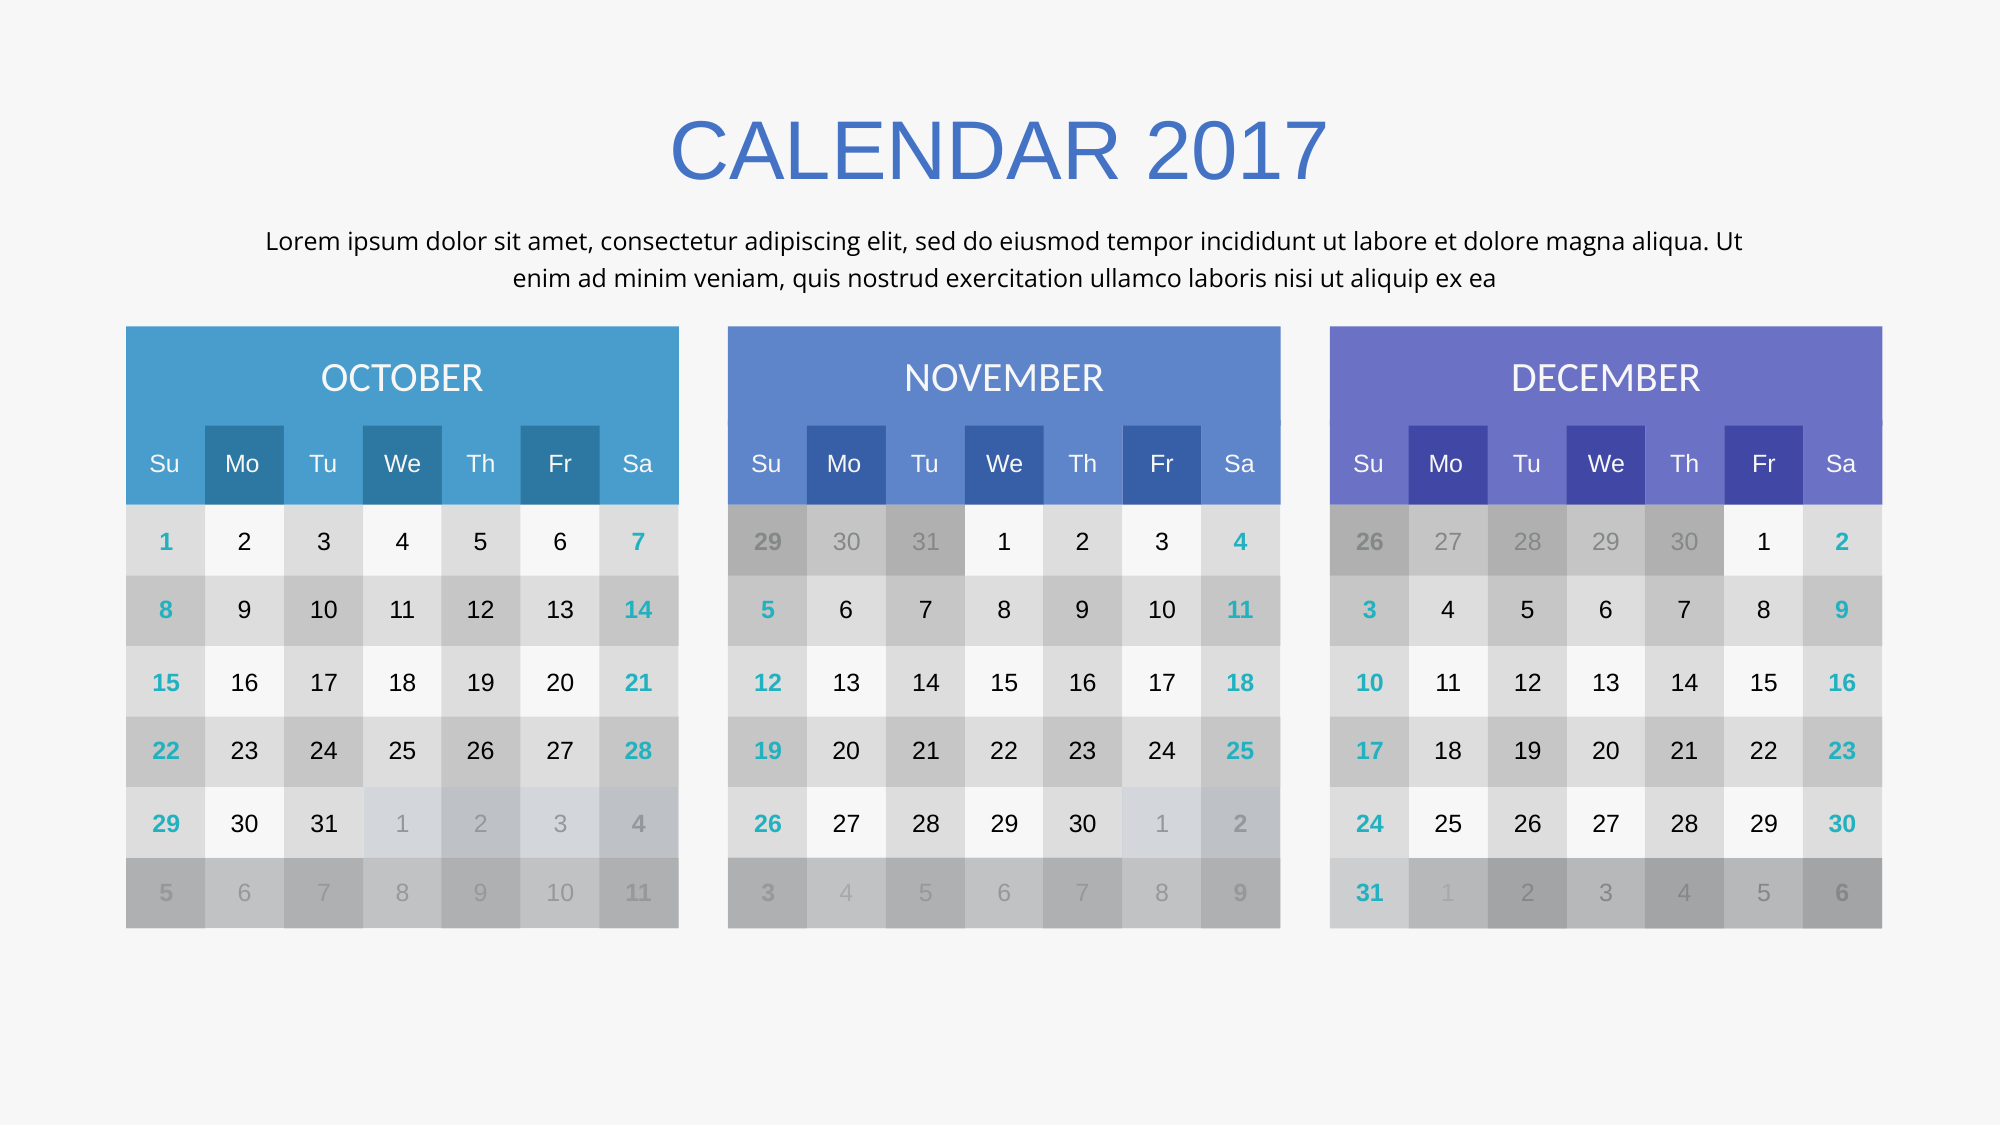

CALENDAR 2017
Lorem ipsum dolor sit amet, consectetur adipiscing elit, sed do eiusmod tempor incididunt ut labore et dolore magna aliqua. Ut enim ad minim veniam, quis nostrud exercitation ullamco laboris nisi ut aliquip ex ea

OCTOBER
NOVEMBER
DECEMBER

Su
Mo
Tu
We
Th
Fr
Sa
Su
Mo
Tu
We
Th
Fr
Sa
Su
Mo
Tu
We
Th
Fr
Sa

1
2
3
4
5
6
7
29
30
31
1
2
3
4
26
27
28
29
30
1
2

8
9
10
11
12
13
14
5
6
7
8
9
10
11
3
4
5
6
7
8
9
15
16
17
18
19
20
21
12
13
14
15
16
17
18
10
11
12
13
14
15
16

22
23
24
25
26
27
28
19
20
21
22
23
24
25
17
18
19
20
21
22
23

29
30
31
1
2
3
4
26
27
28
29
30
1
2
24
25
26
27
28
29
30

5
6
7
8
9
10
11
3
4
5
6
7
8
9
31
1
2
3
4
5
6